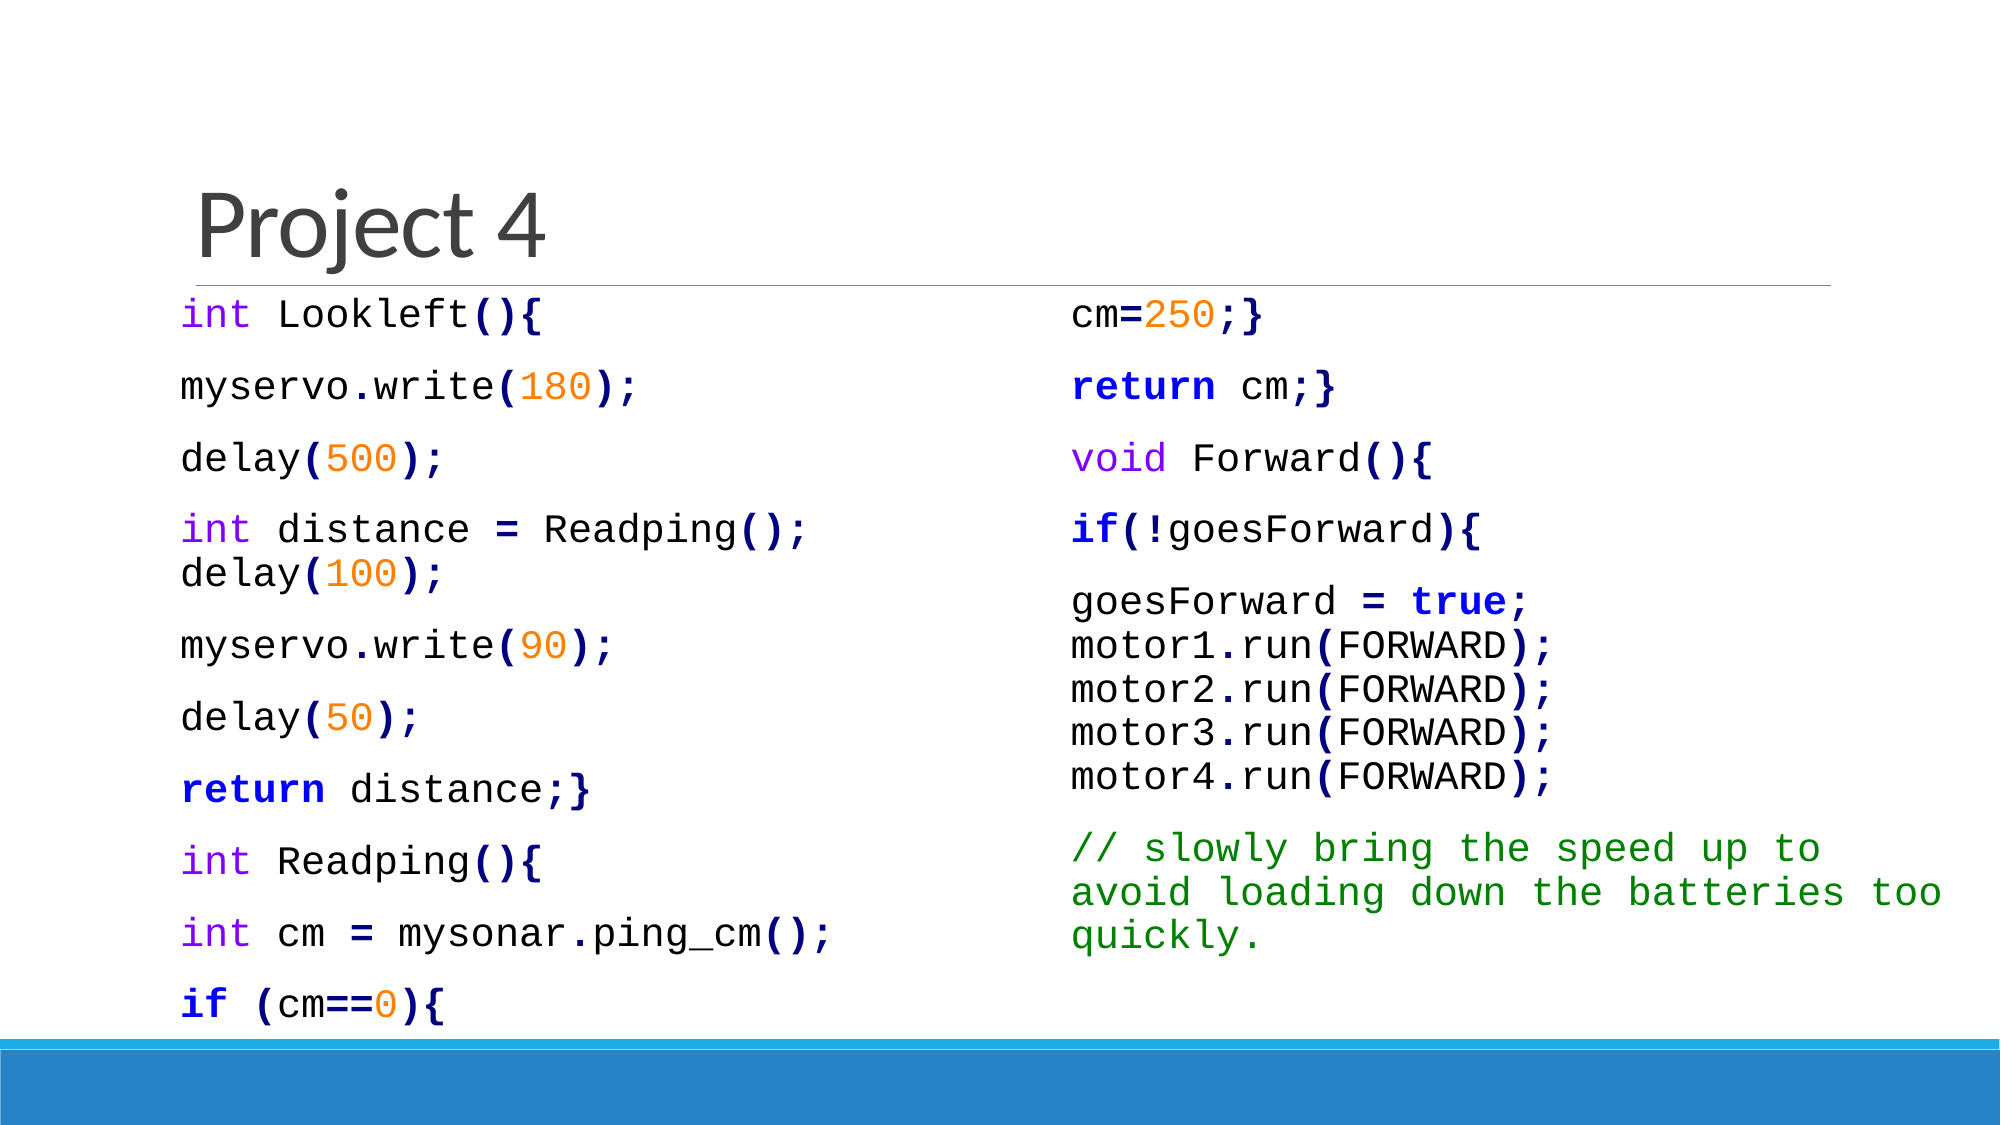

# Project 4
int Lookleft(){
myservo.write(180);
delay(500);
int distance = Readping(); delay(100);
myservo.write(90);
delay(50);
return distance;}
int Readping(){
int cm = mysonar.ping_cm();
if (cm==0){
cm=250;}
return cm;}
void Forward(){
if(!goesForward){
goesForward = true; motor1.run(FORWARD); motor2.run(FORWARD); motor3.run(FORWARD); motor4.run(FORWARD);
// slowly bring the speed up to avoid loading down the batteries too quickly.